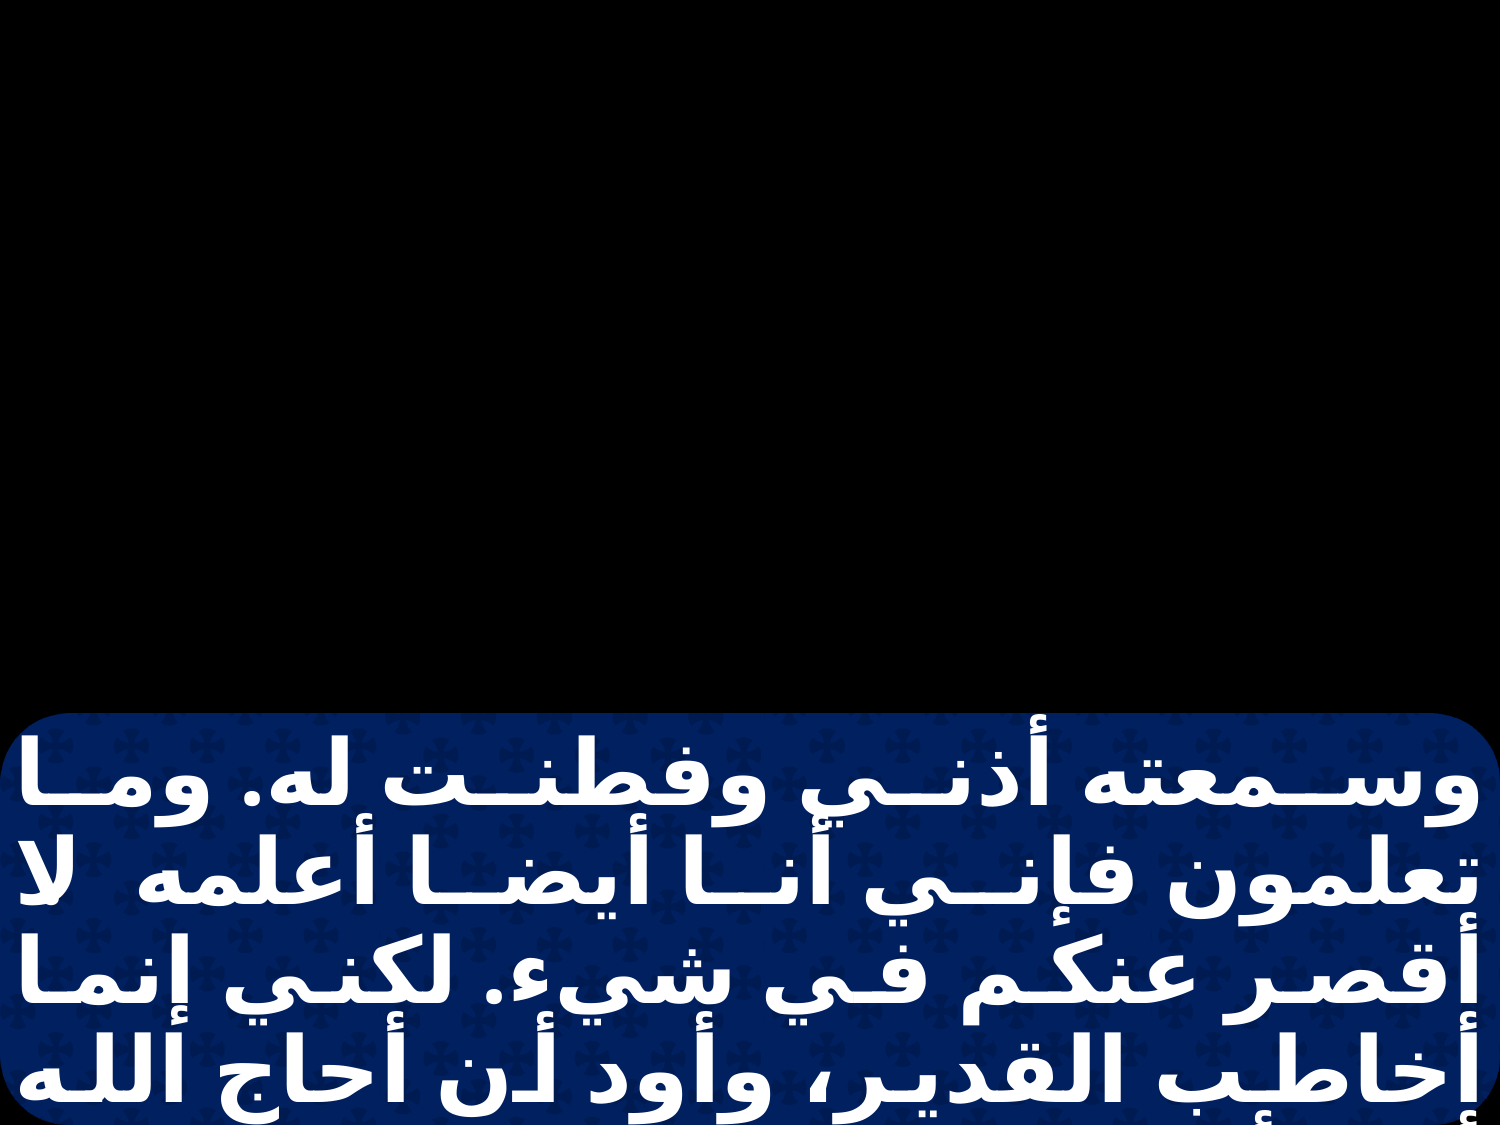

وسمعته أذني وفطنت له. وما تعلمون فإني أنا أيضا أعلمه. لا أقصر عنكم في شيء. لكني إنما أخاطب القدير، وأود أن أحاج الله أما أنتم فإنما تضمدون بالكذب وطبكم باطل. من لي بأن تسكتوا.